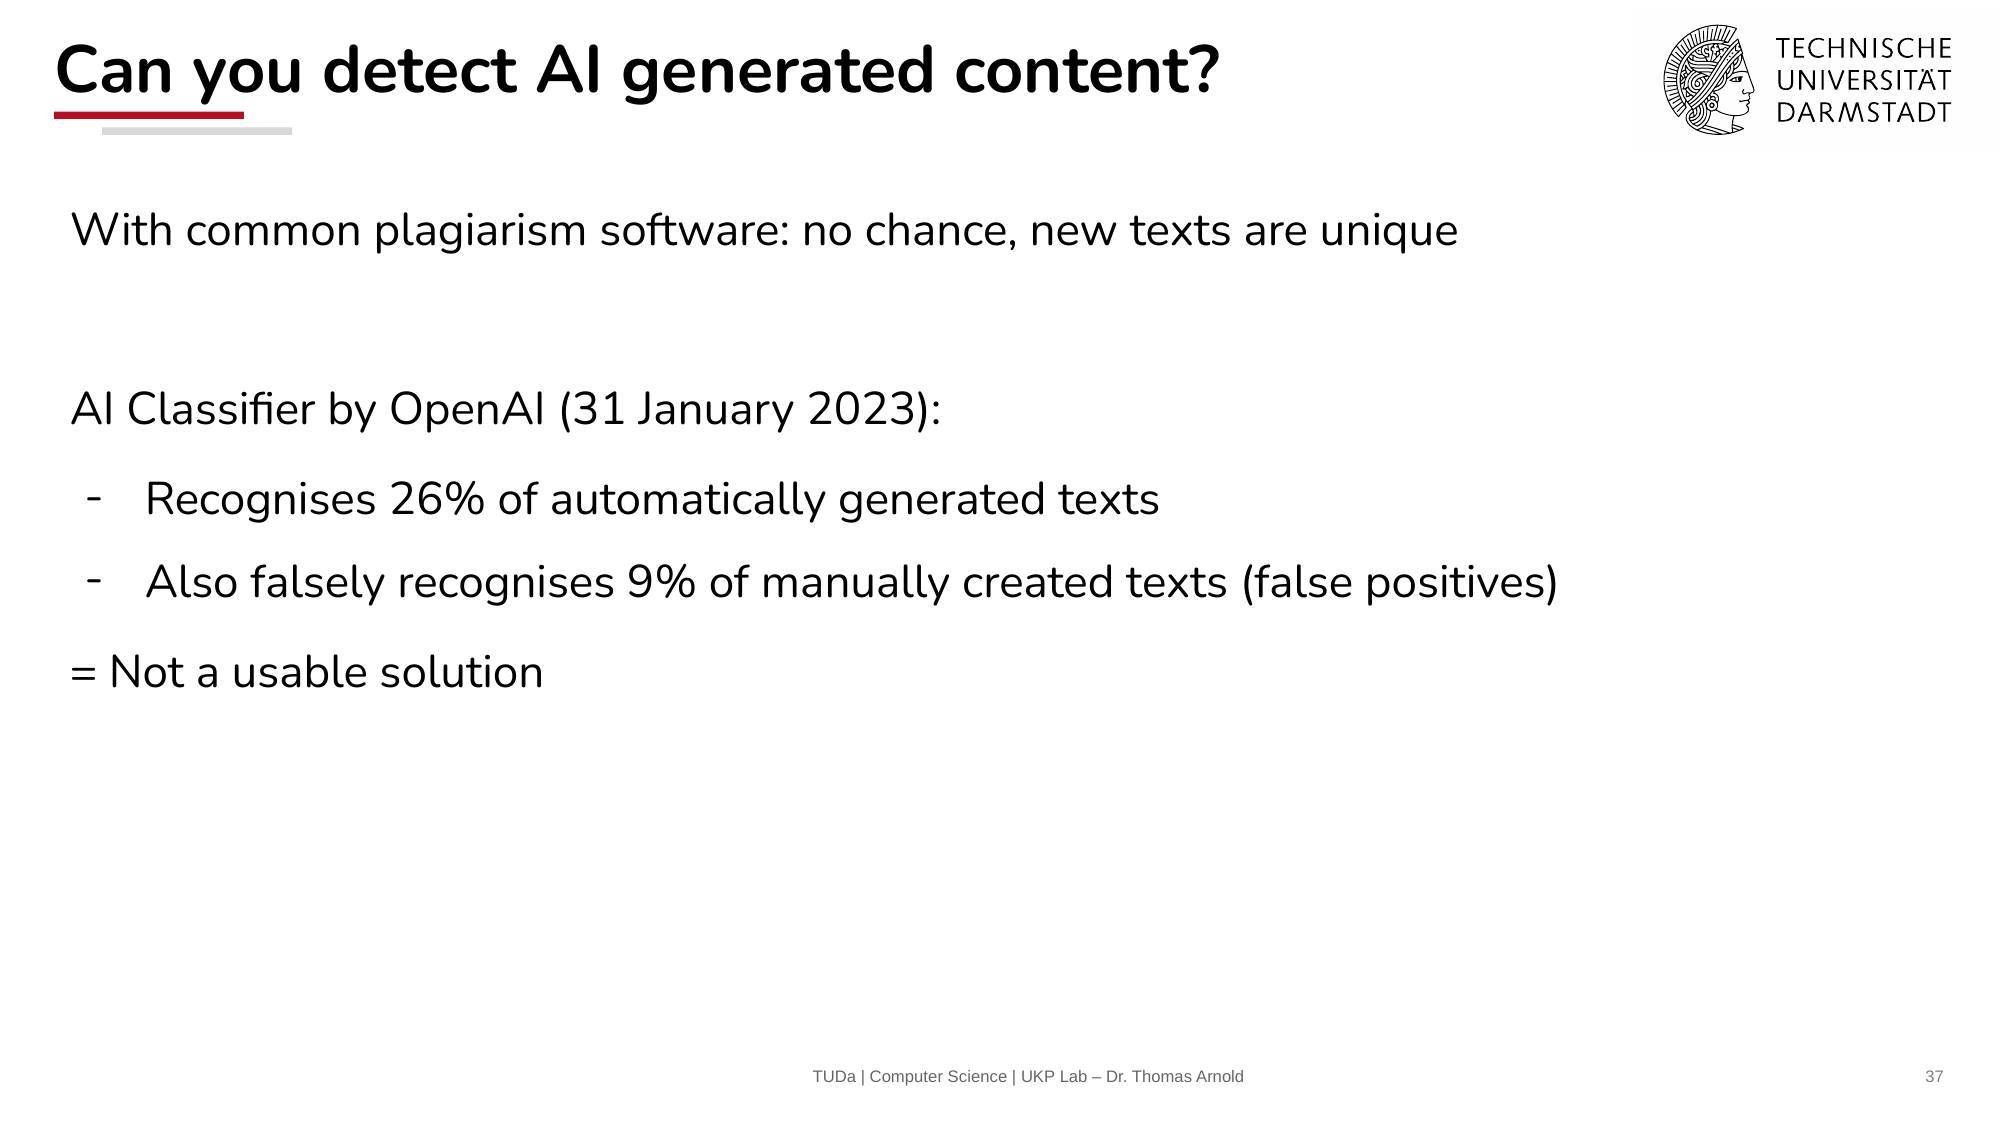

# Can you detect AI generated content?
With common plagiarism software: no chance, new texts are unique

AI Classifier by OpenAI (31 January 2023):
Recognises 26% of automatically generated texts
Also falsely recognises 9% of manually created texts (false positives)
= Not a usable solution